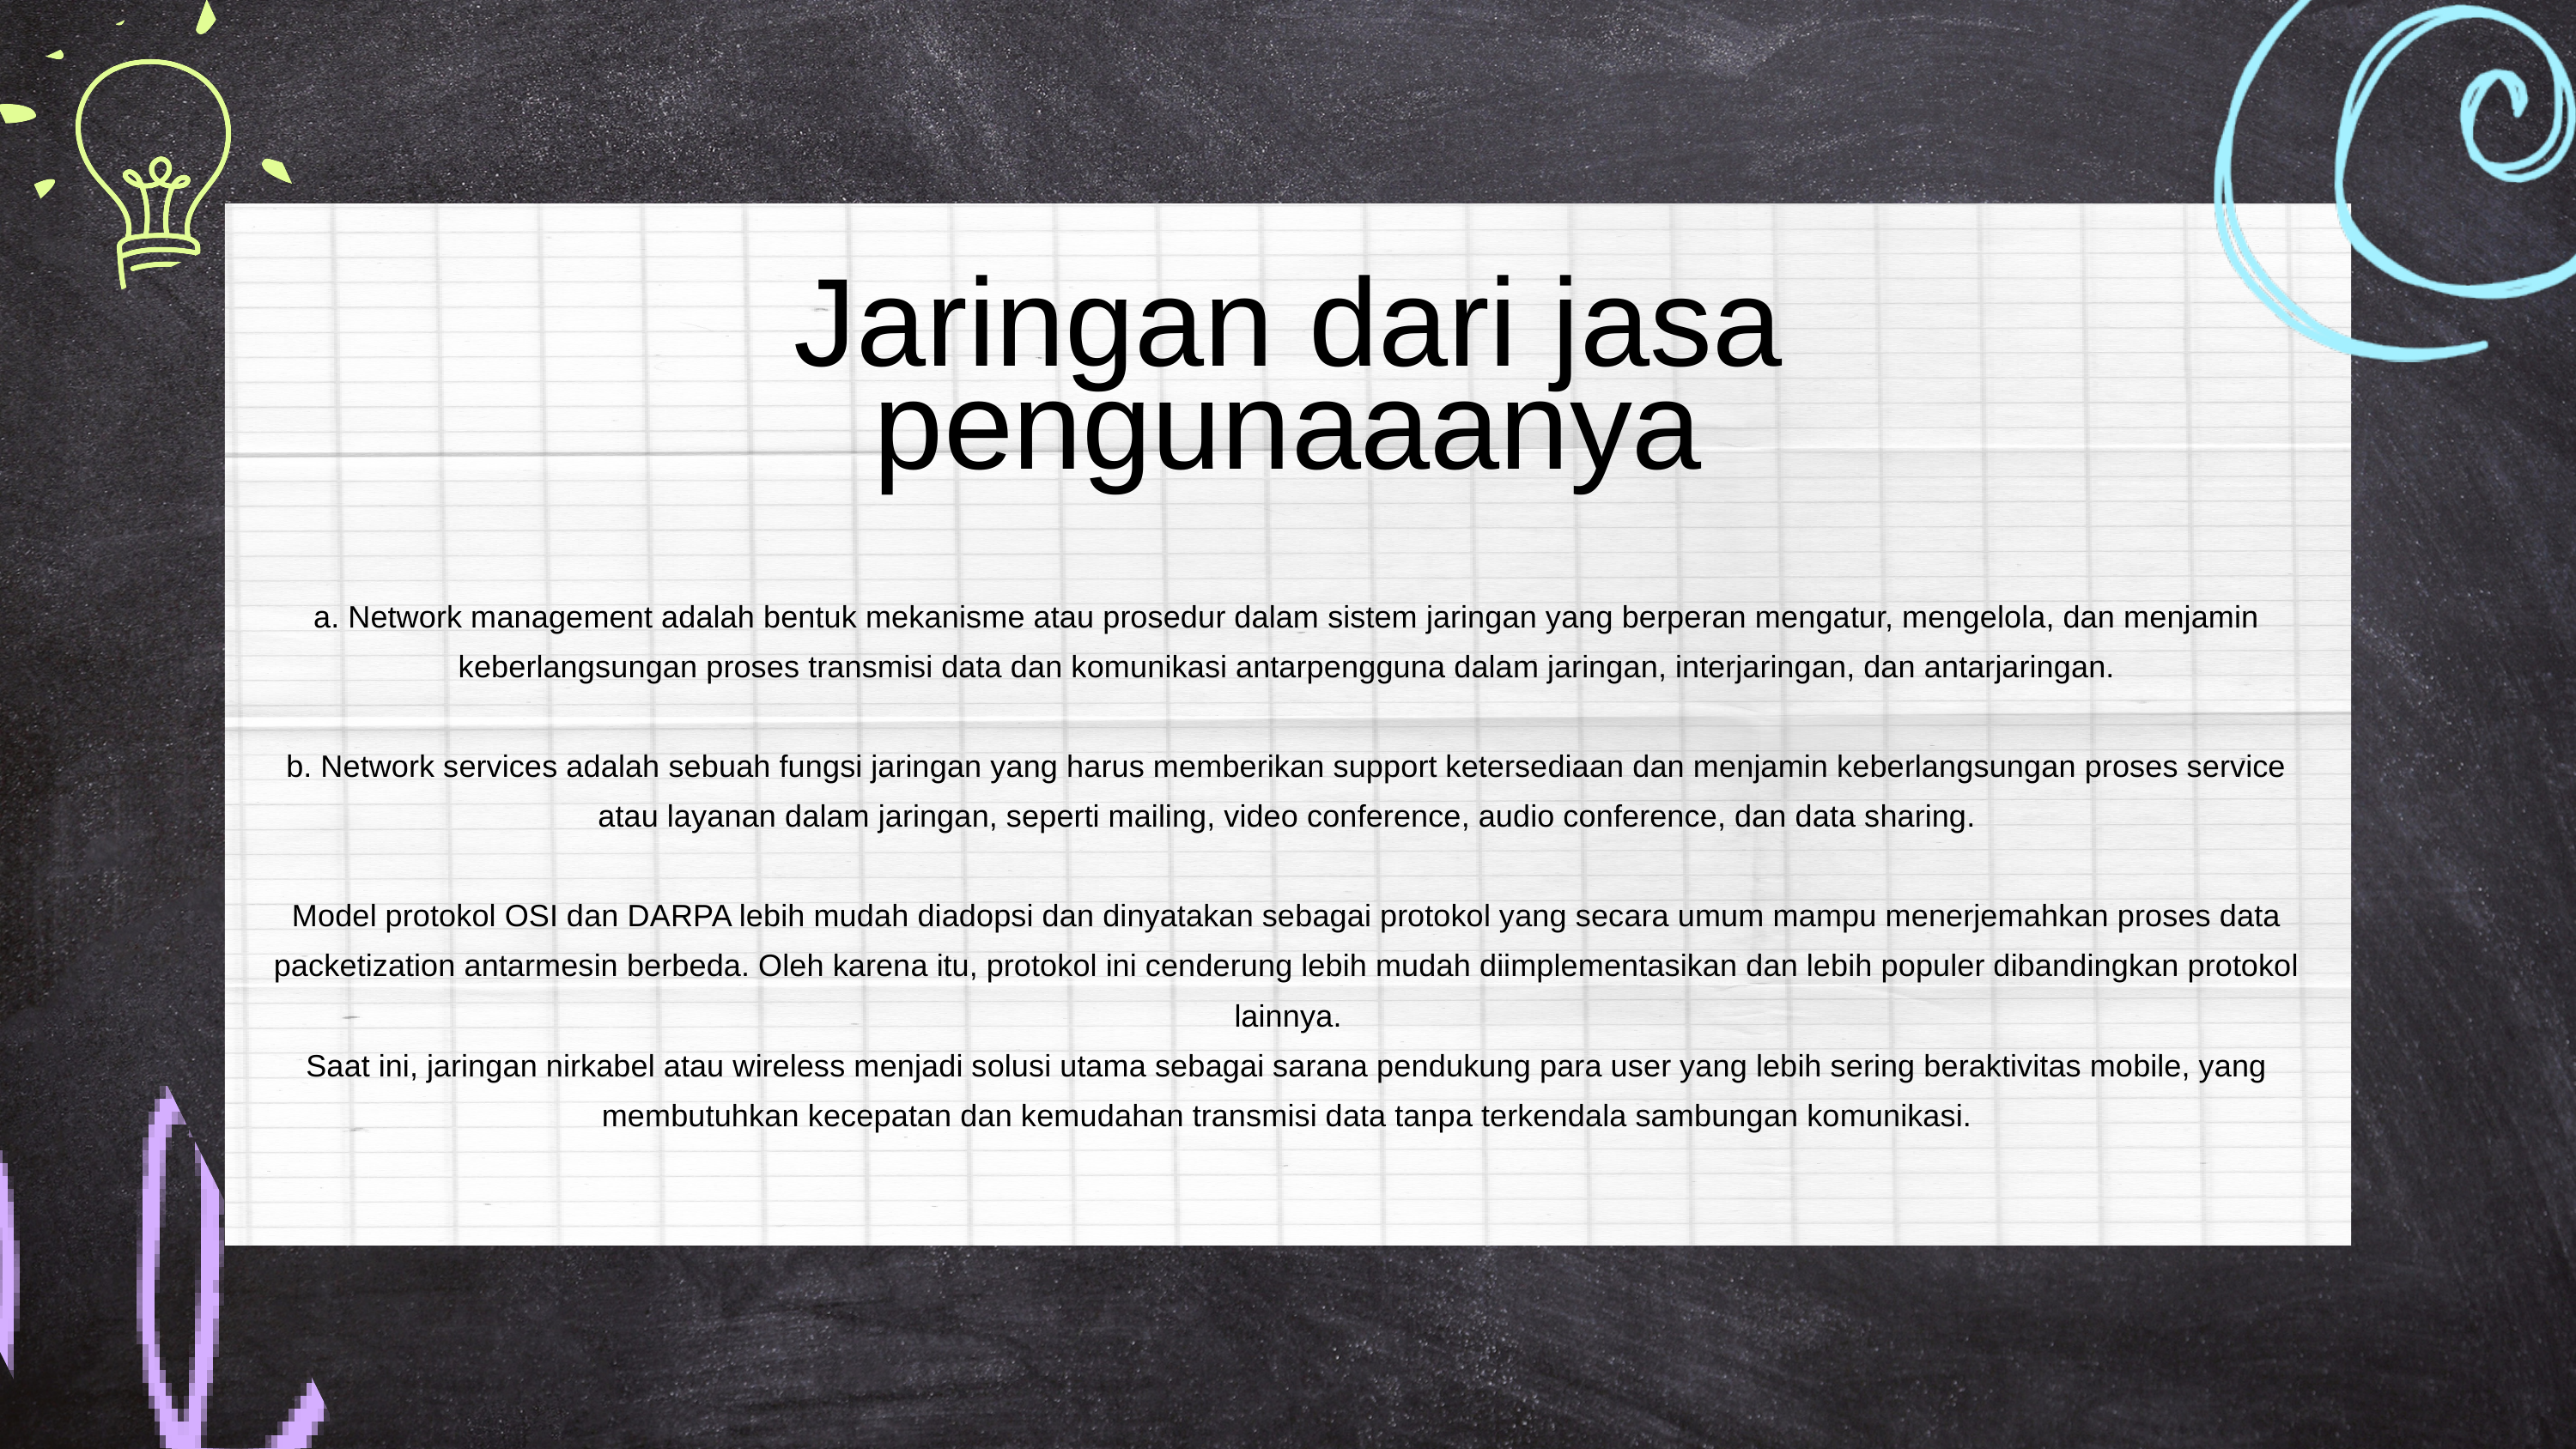

Jaringan dari jasa pengunaaanya
a. Network management adalah bentuk mekanisme atau prosedur dalam sistem jaringan yang berperan mengatur, mengelola, dan menjamin keberlangsungan proses transmisi data dan komunikasi antarpengguna dalam jaringan, interjaringan, dan antarjaringan.

b. Network services adalah sebuah fungsi jaringan yang harus memberikan support ketersediaan dan menjamin keberlangsungan proses service atau layanan dalam jaringan, seperti mailing, video conference, audio conference, dan data sharing.

Model protokol OSI dan DARPA lebih mudah diadopsi dan dinyatakan sebagai protokol yang secara umum mampu menerjemahkan proses data packetization antarmesin berbeda. Oleh karena itu, protokol ini cenderung lebih mudah diimplementasikan dan lebih populer dibandingkan protokol lainnya.
Saat ini, jaringan nirkabel atau wireless menjadi solusi utama sebagai sarana pendukung para user yang lebih sering beraktivitas mobile, yang membutuhkan kecepatan dan kemudahan transmisi data tanpa terkendala sambungan komunikasi.